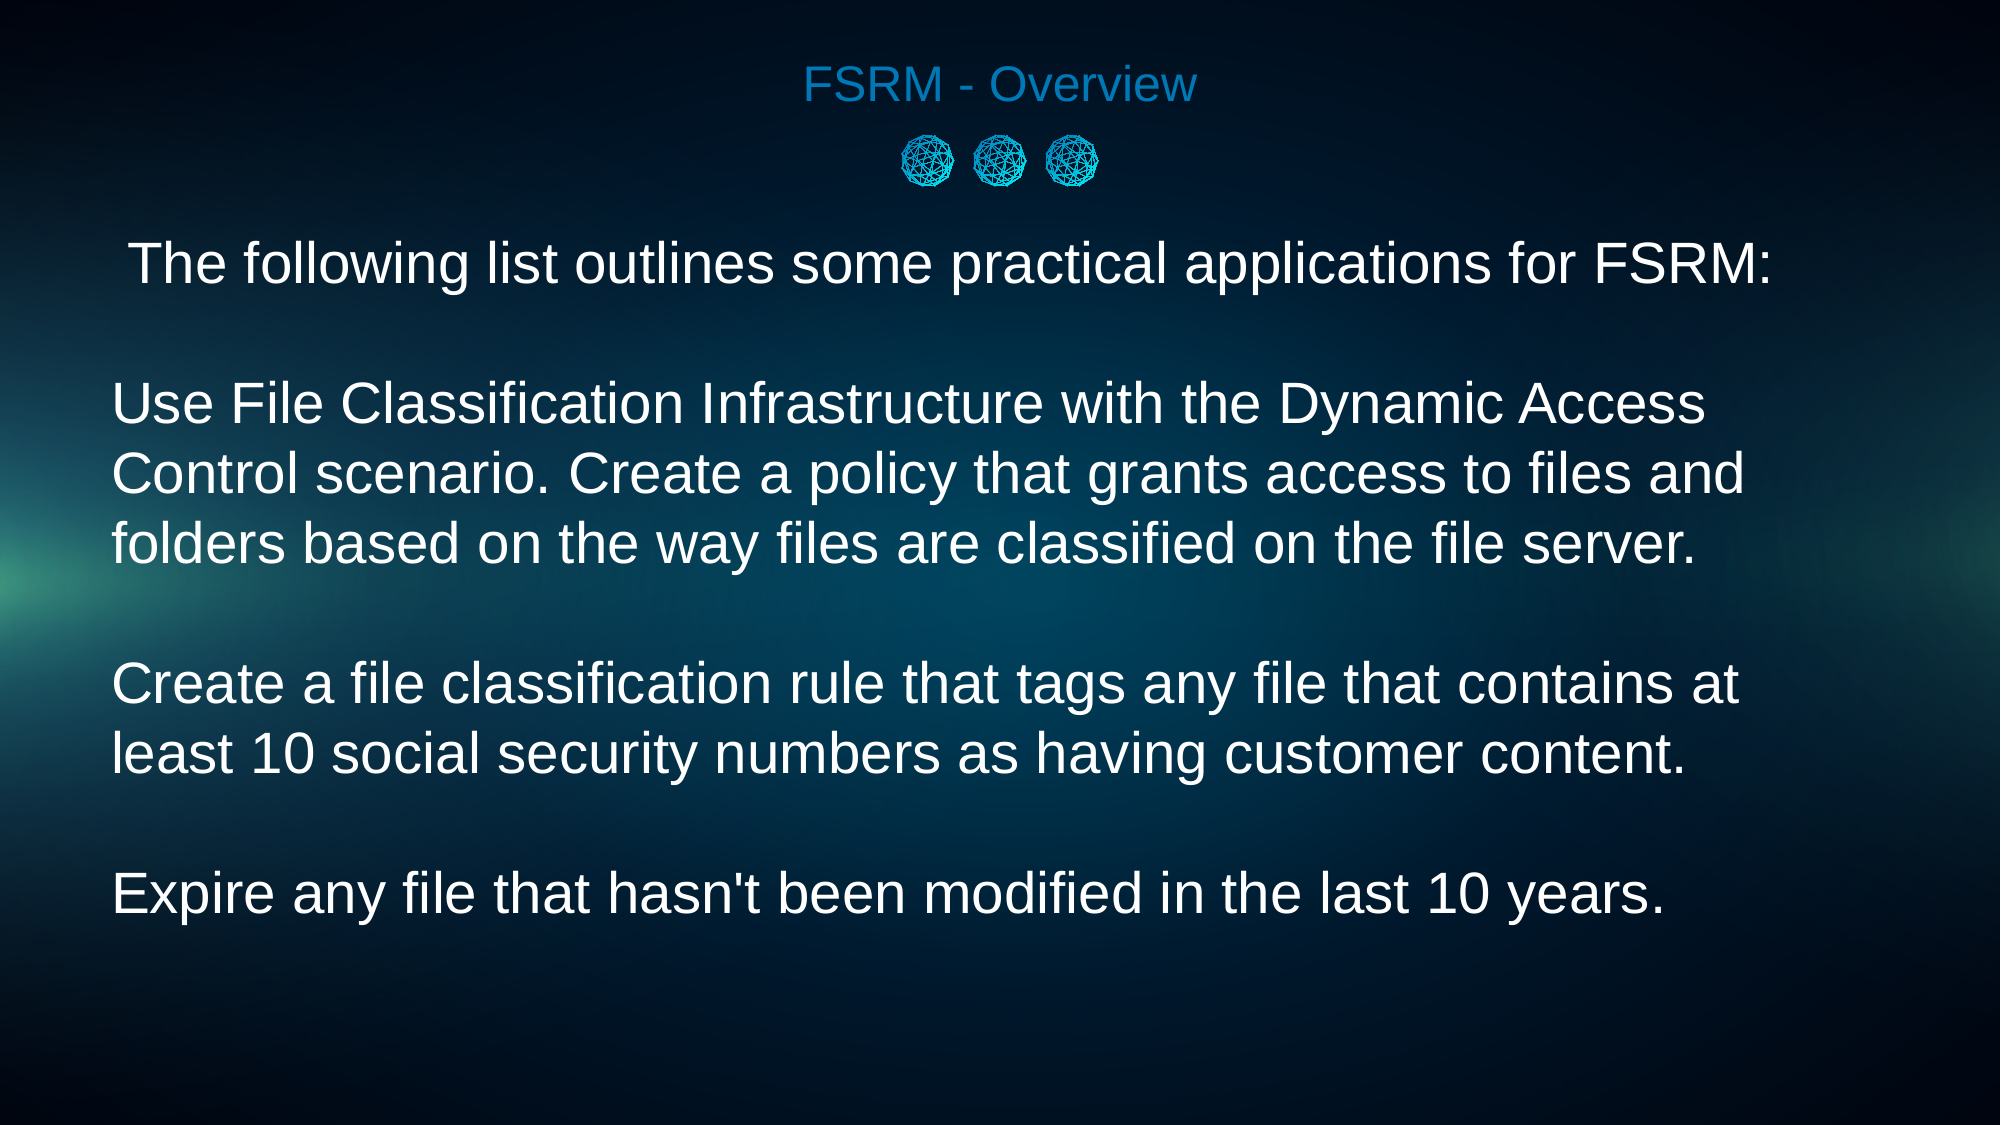

FSRM - Overview

 The following list outlines some practical applications for FSRM:

Use File Classification Infrastructure with the Dynamic Access Control scenario. Create a policy that grants access to files and folders based on the way files are classified on the file server.

Create a file classification rule that tags any file that contains at least 10 social security numbers as having customer content.

Expire any file that hasn't been modified in the last 10 years.